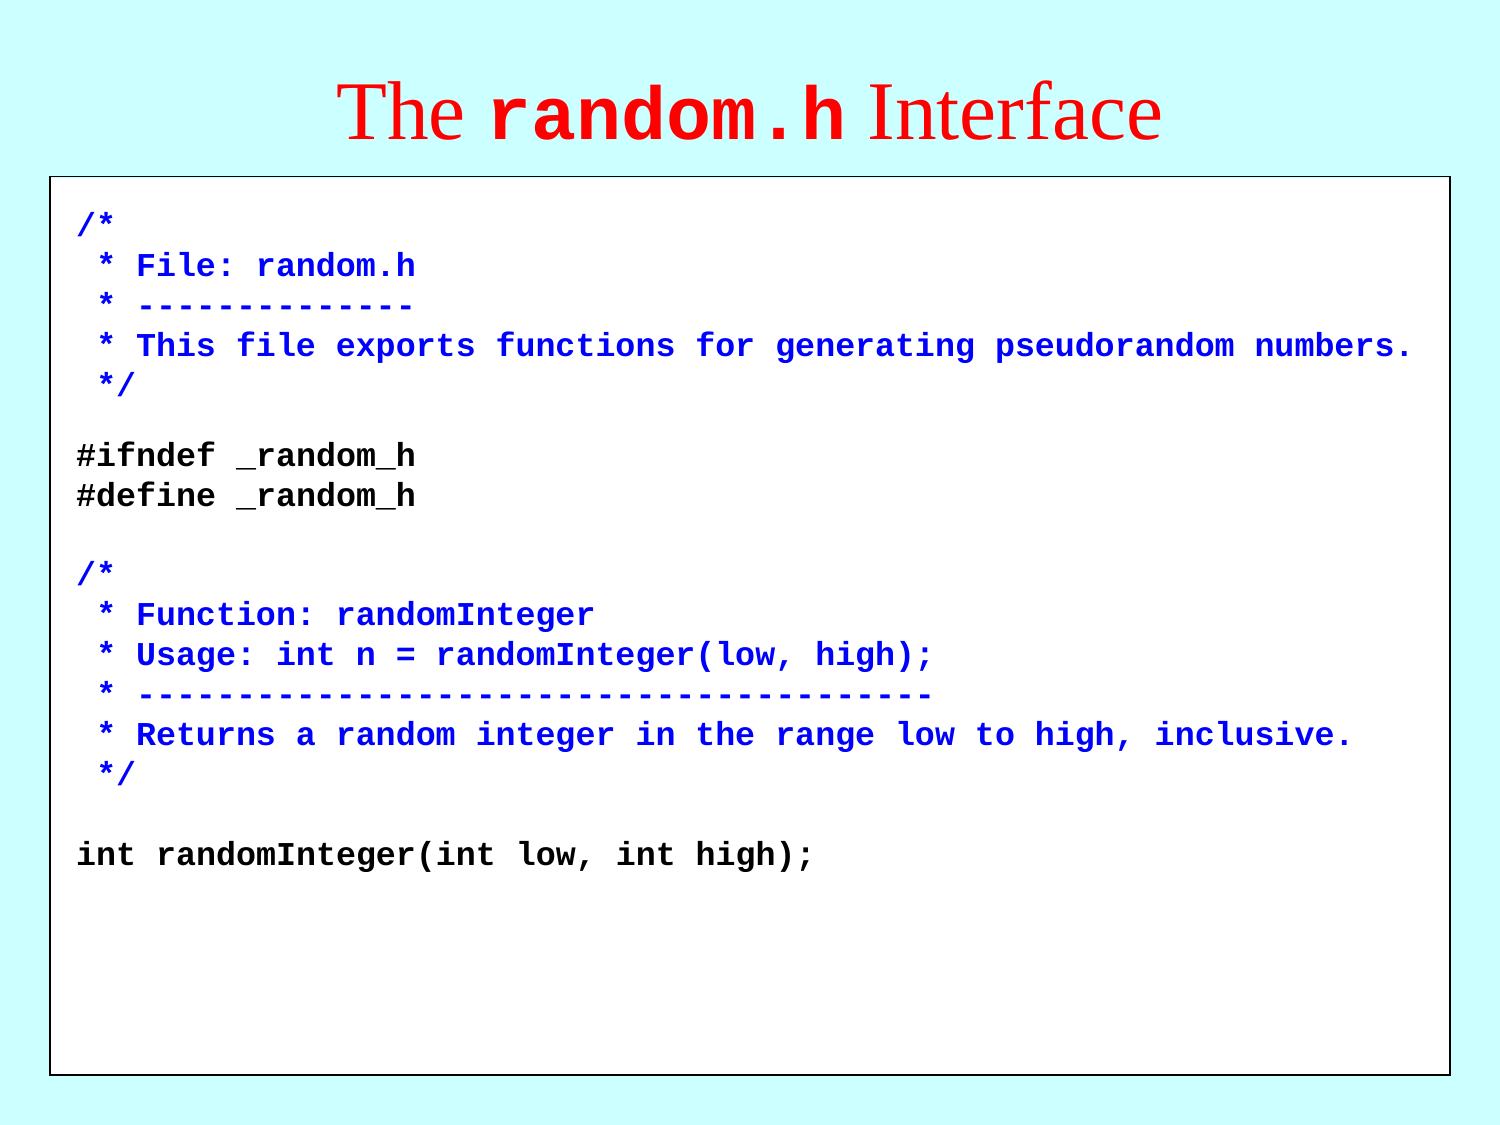

# The random.h Interface

/*
 * File: random.h
 * --------------
 * This file exports functions for generating pseudorandom numbers.
 */

#ifndef _random_h
#define _random_h

/*
 * Function: randomInteger
 * Usage: int n = randomInteger(low, high);
 * ----------------------------------------
 * Returns a random integer in the range low to high, inclusive.
 */

int randomInteger(int low, int high);